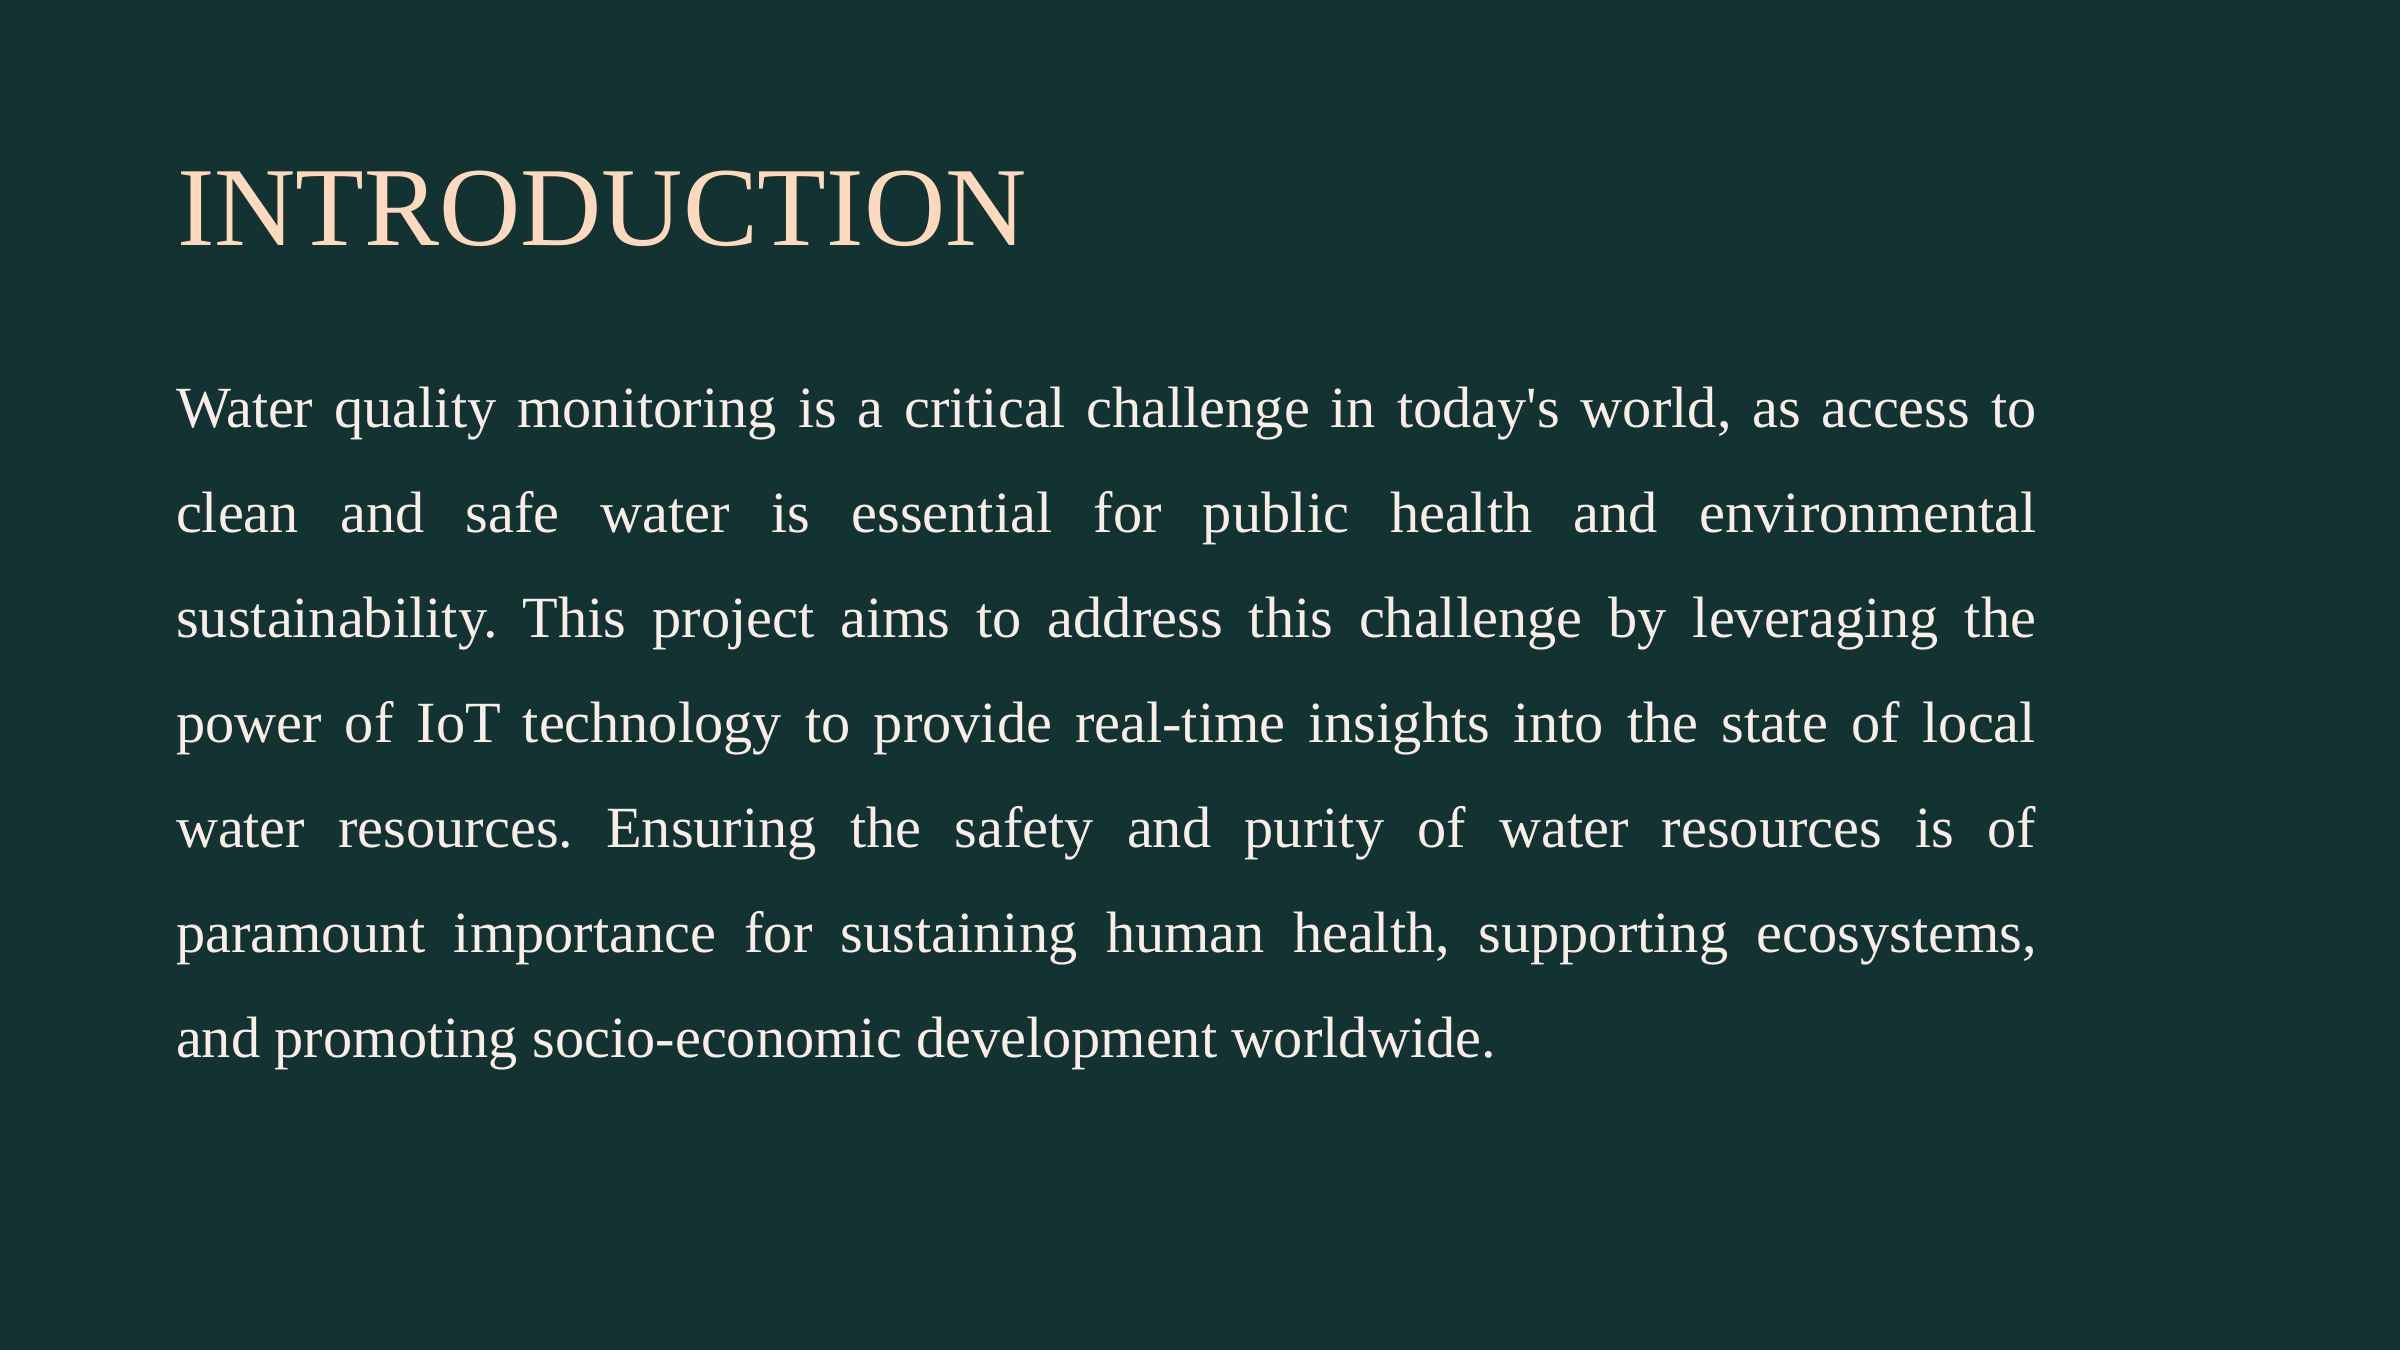

INTRODUCTION
Water quality monitoring is a critical challenge in today's world, as access to clean and safe water is essential for public health and environmental sustainability. This project aims to address this challenge by leveraging the power of IoT technology to provide real-time insights into the state of local water resources. Ensuring the safety and purity of water resources is of paramount importance for sustaining human health, supporting ecosystems, and promoting socio-economic development worldwide.